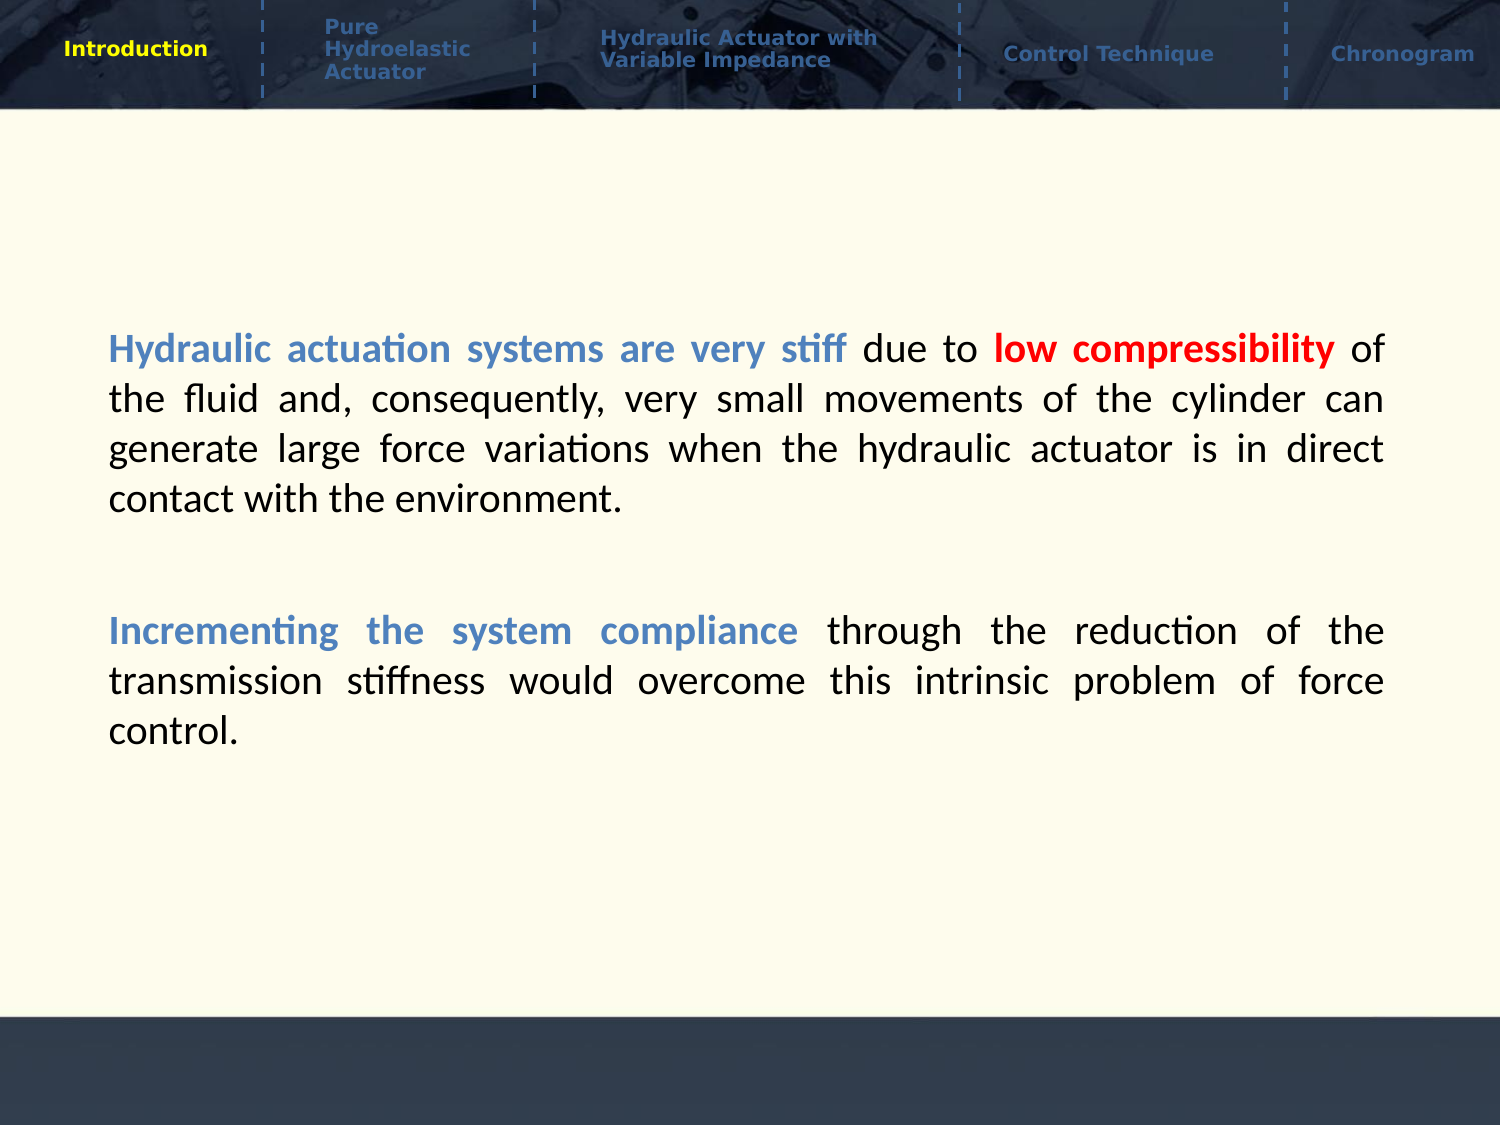

Pure Hydroelastic Actuator
Hydraulic Actuator with Variable Impedance
Chronogram
Control Technique
Introduction
Hydraulic actuation systems are very stiff due to low compressibility of the fluid and, consequently, very small movements of the cylinder can generate large force variations when the hydraulic actuator is in direct contact with the environment.
Incrementing the system compliance through the reduction of the transmission stiffness would overcome this intrinsic problem of force control.